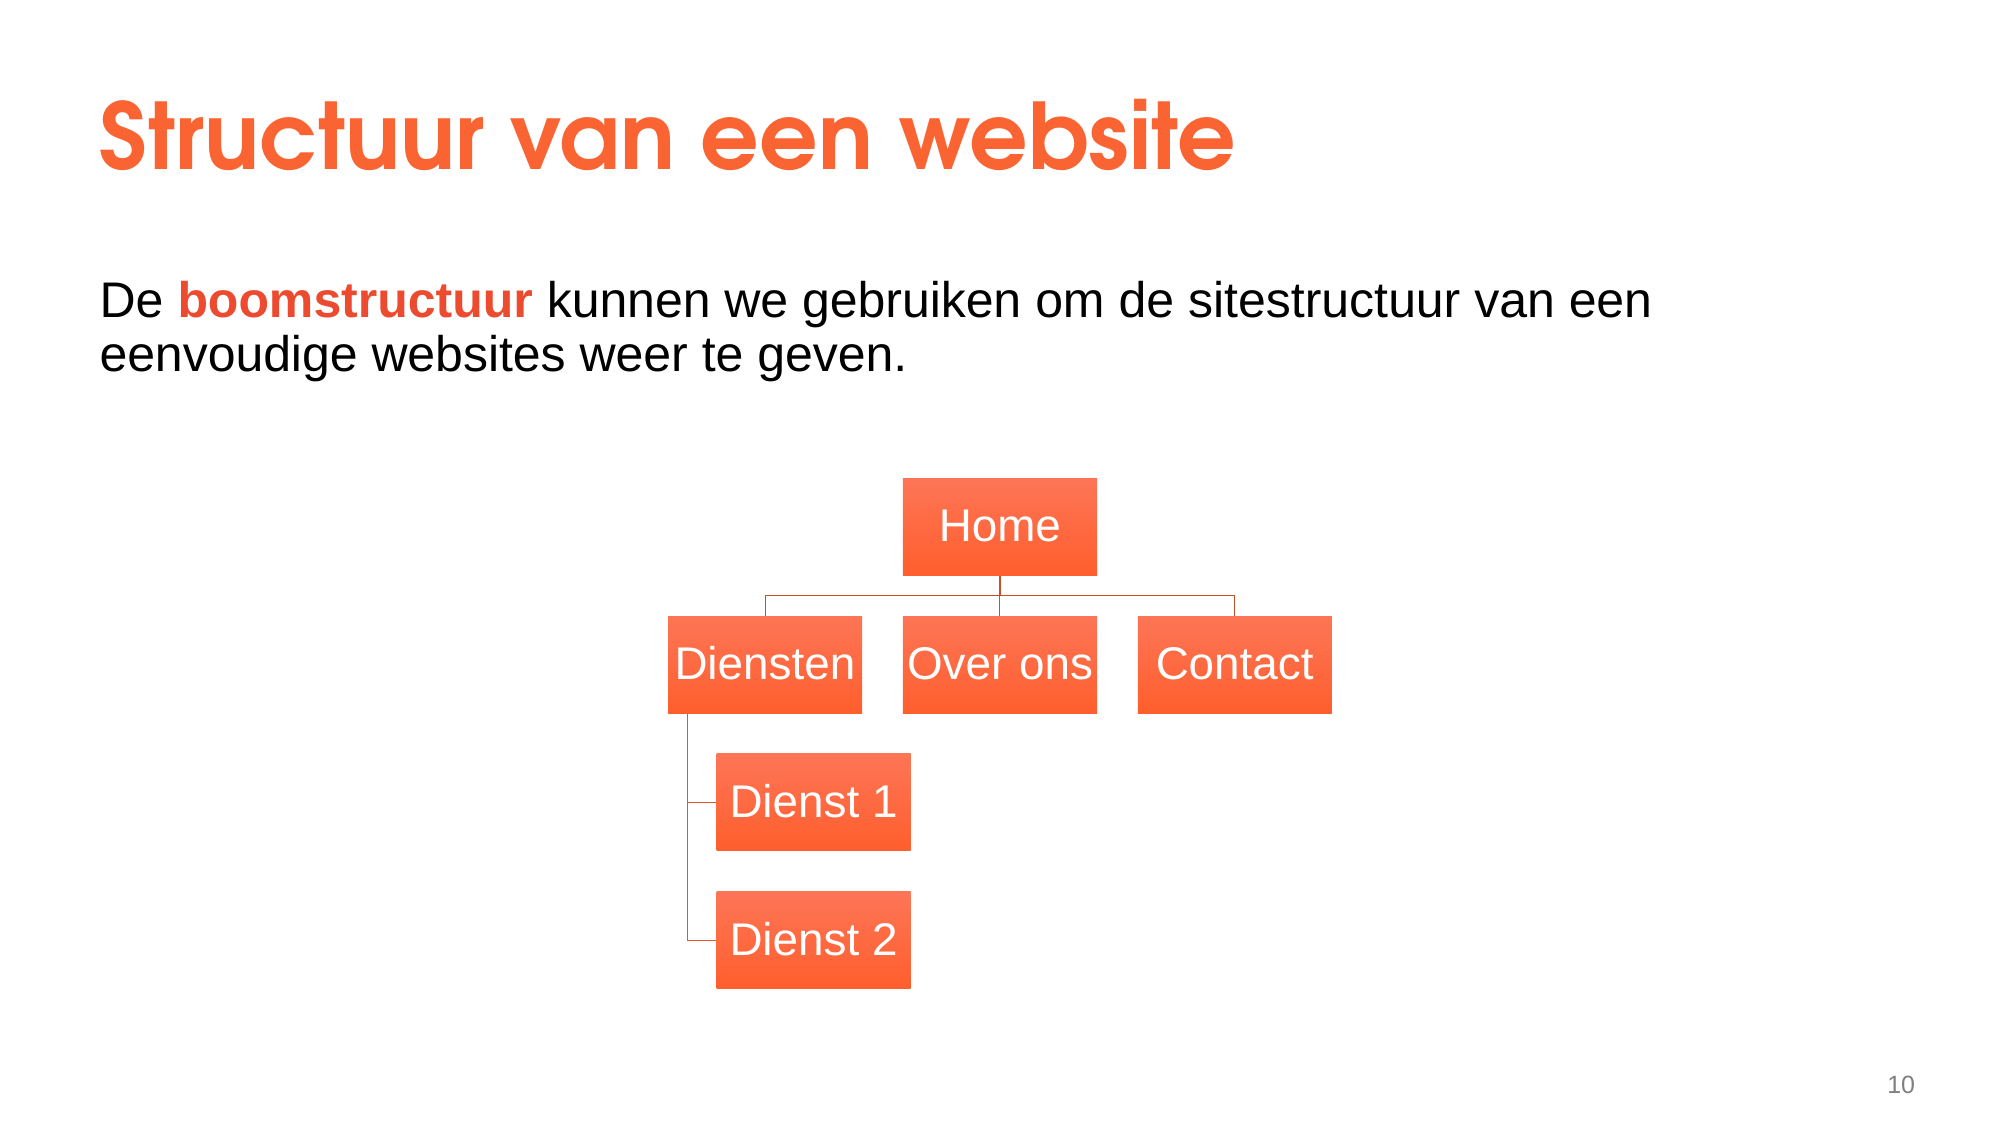

# Structuur van een website
De boomstructuur kunnen we gebruiken om de sitestructuur van een eenvoudige websites weer te geven.
Home
Diensten
Dienst 1
Dienst 2
Over ons
Contact

10